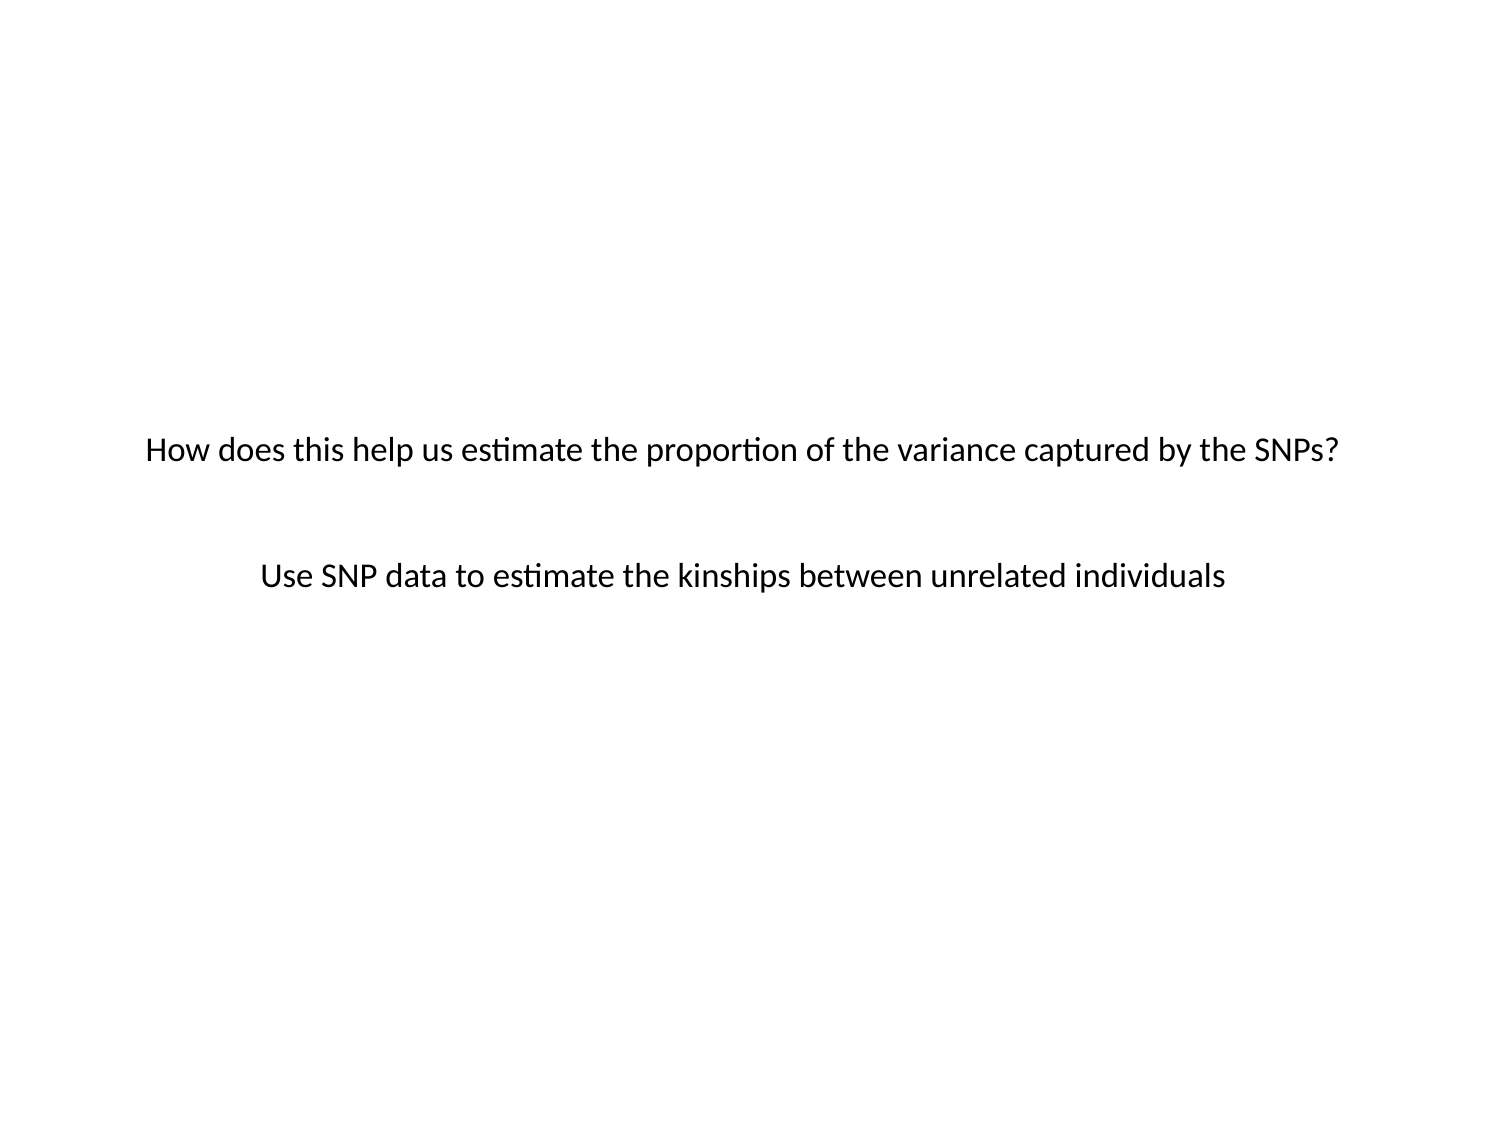

# How does this help us estimate the proportion of the variance captured by the SNPs? Use SNP data to estimate the kinships between unrelated individuals